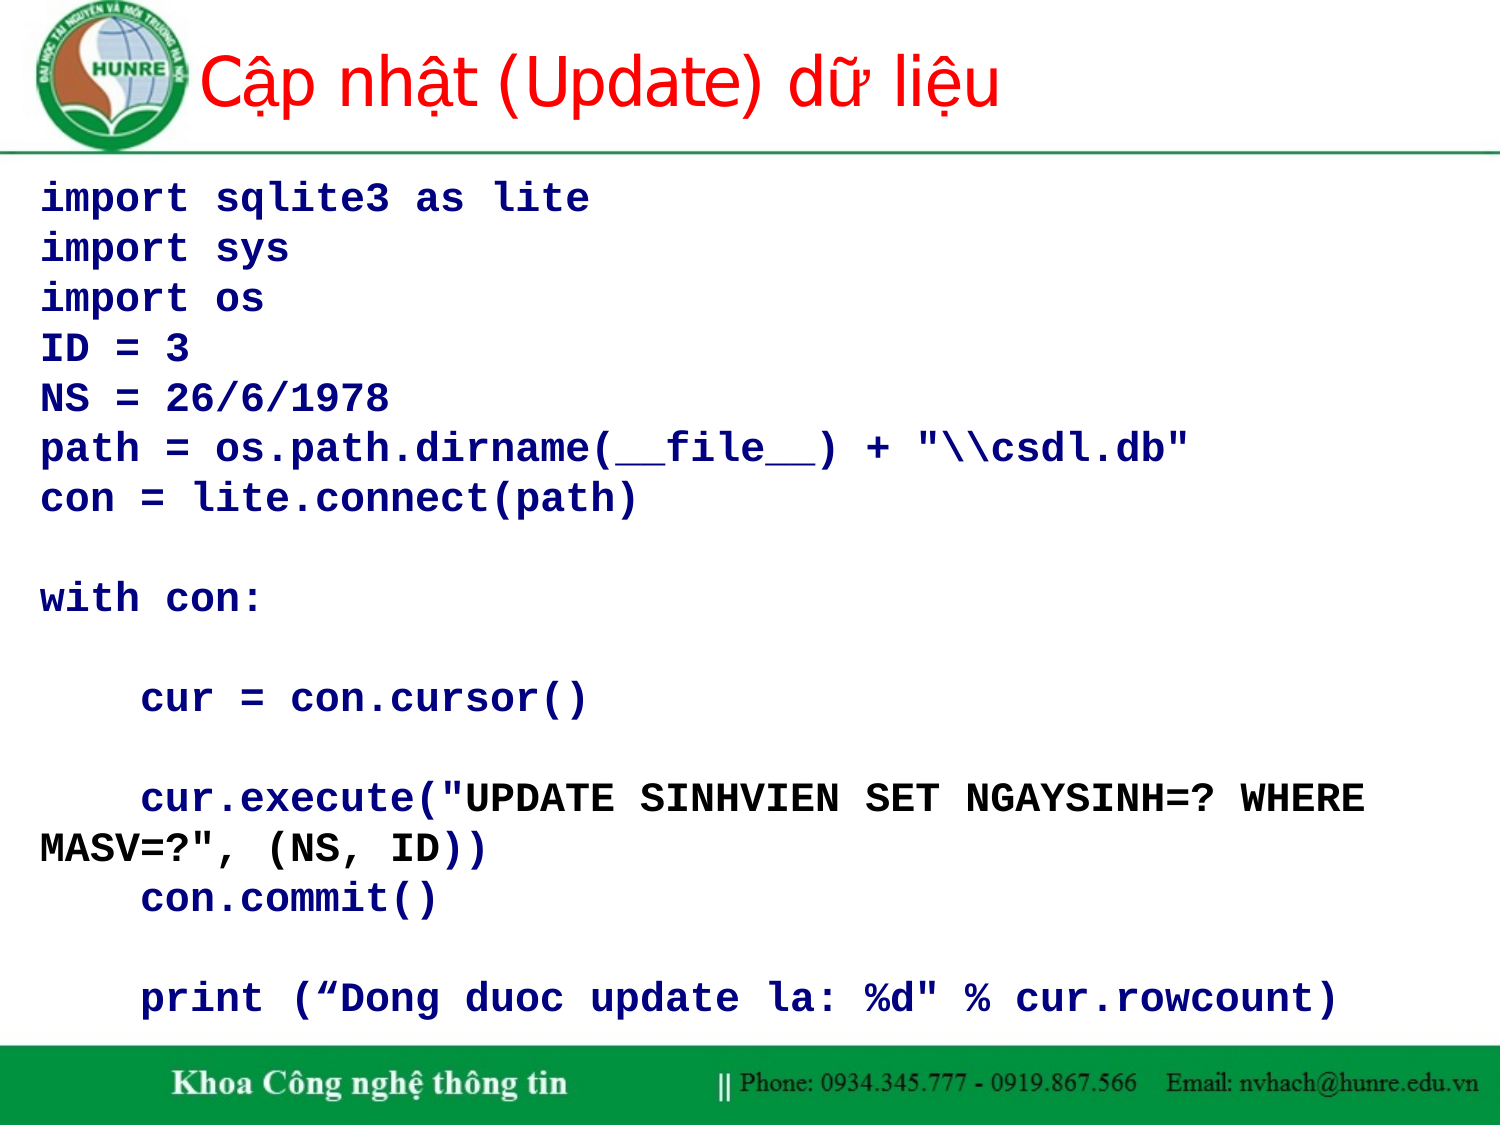

# Cập nhật (Update) dữ liệu
import sqlite3 as lite
import sys
import os
ID = 3
NS = 26/6/1978
path = os.path.dirname(__file__) + "\\csdl.db"
con = lite.connect(path)

with con:

    cur = con.cursor()

    cur.execute("UPDATE SINHVIEN SET NGAYSINH=? WHERE MASV=?", (NS, ID))
    con.commit()

    print (“Dong duoc update la: %d" % cur.rowcount)